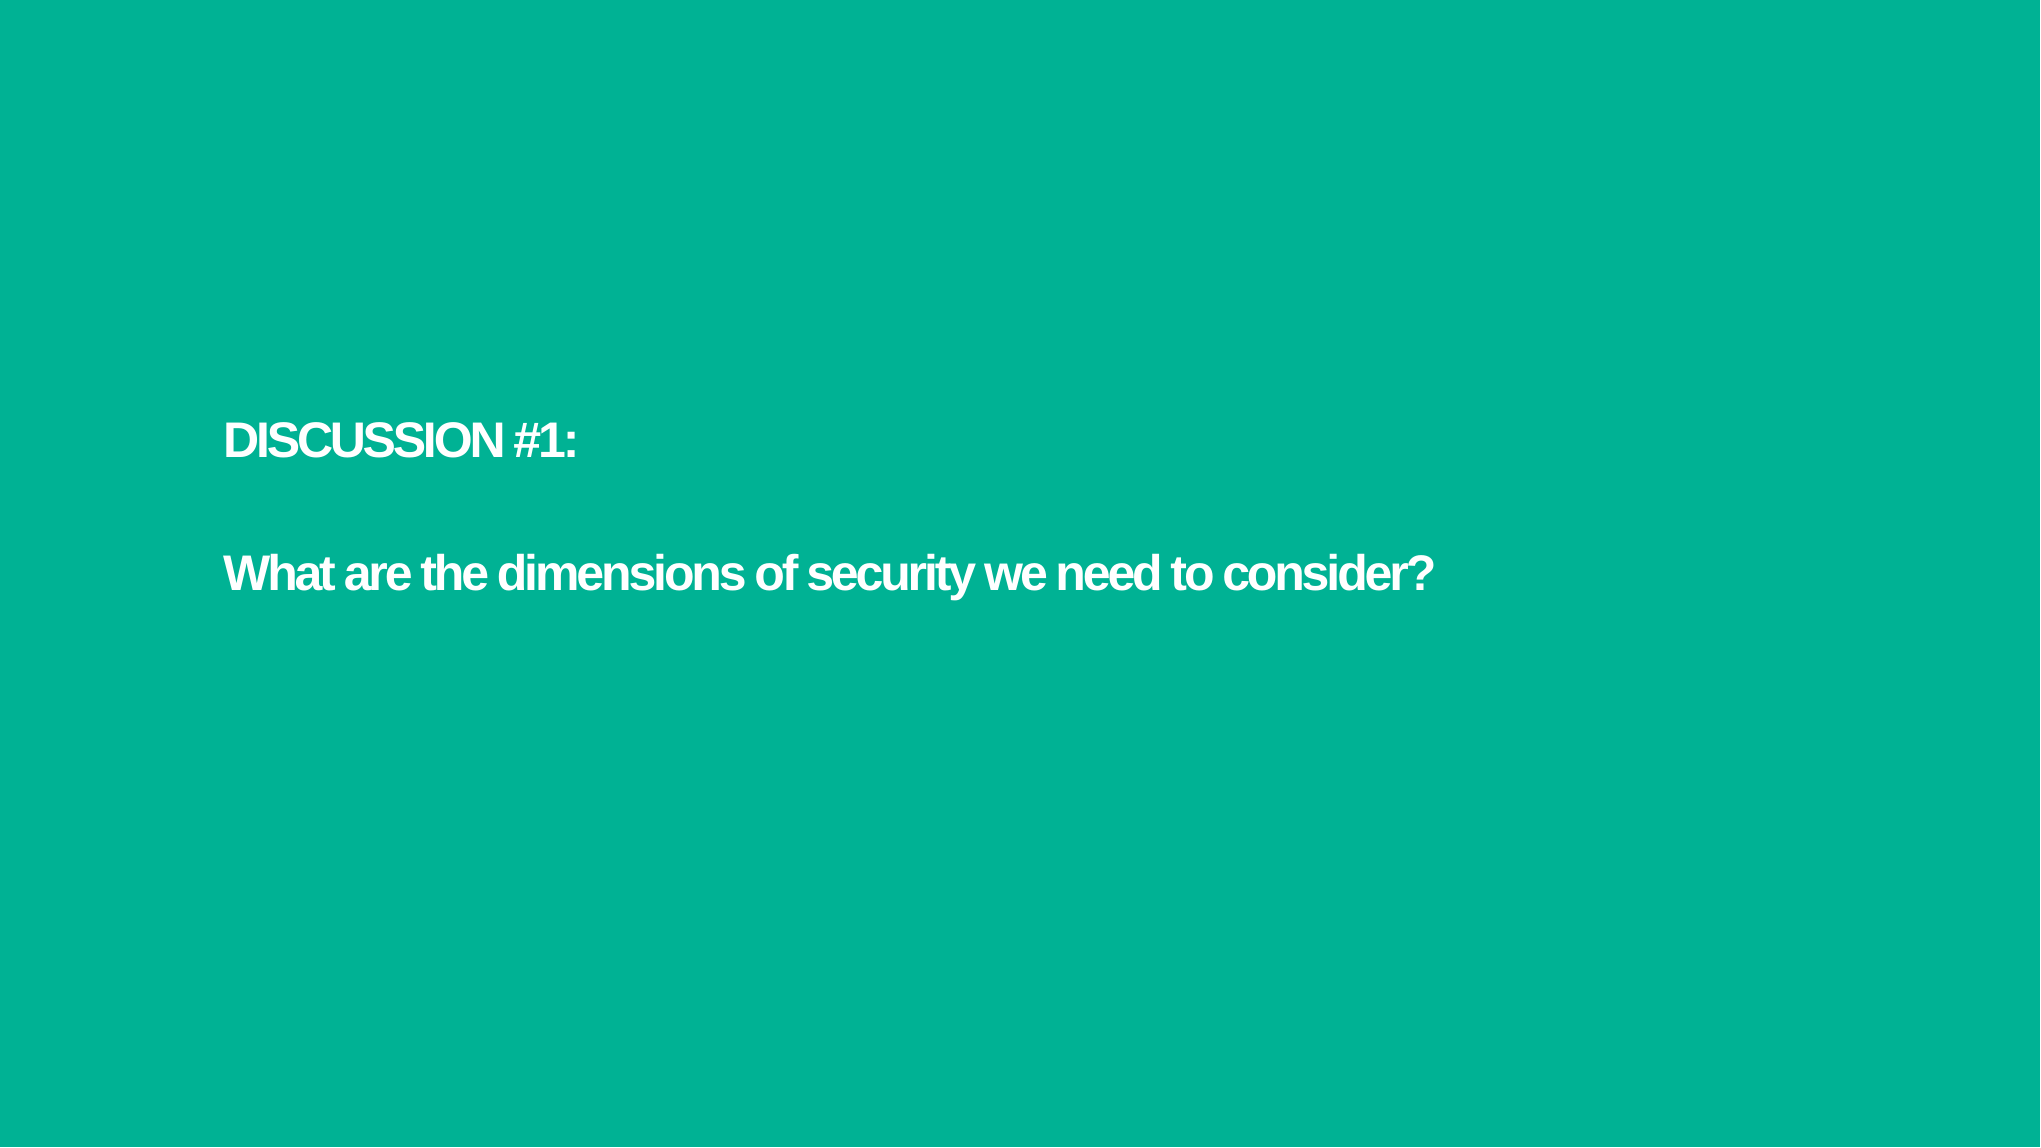

# DISCUSSION #1: What are the dimensions of security we need to consider?